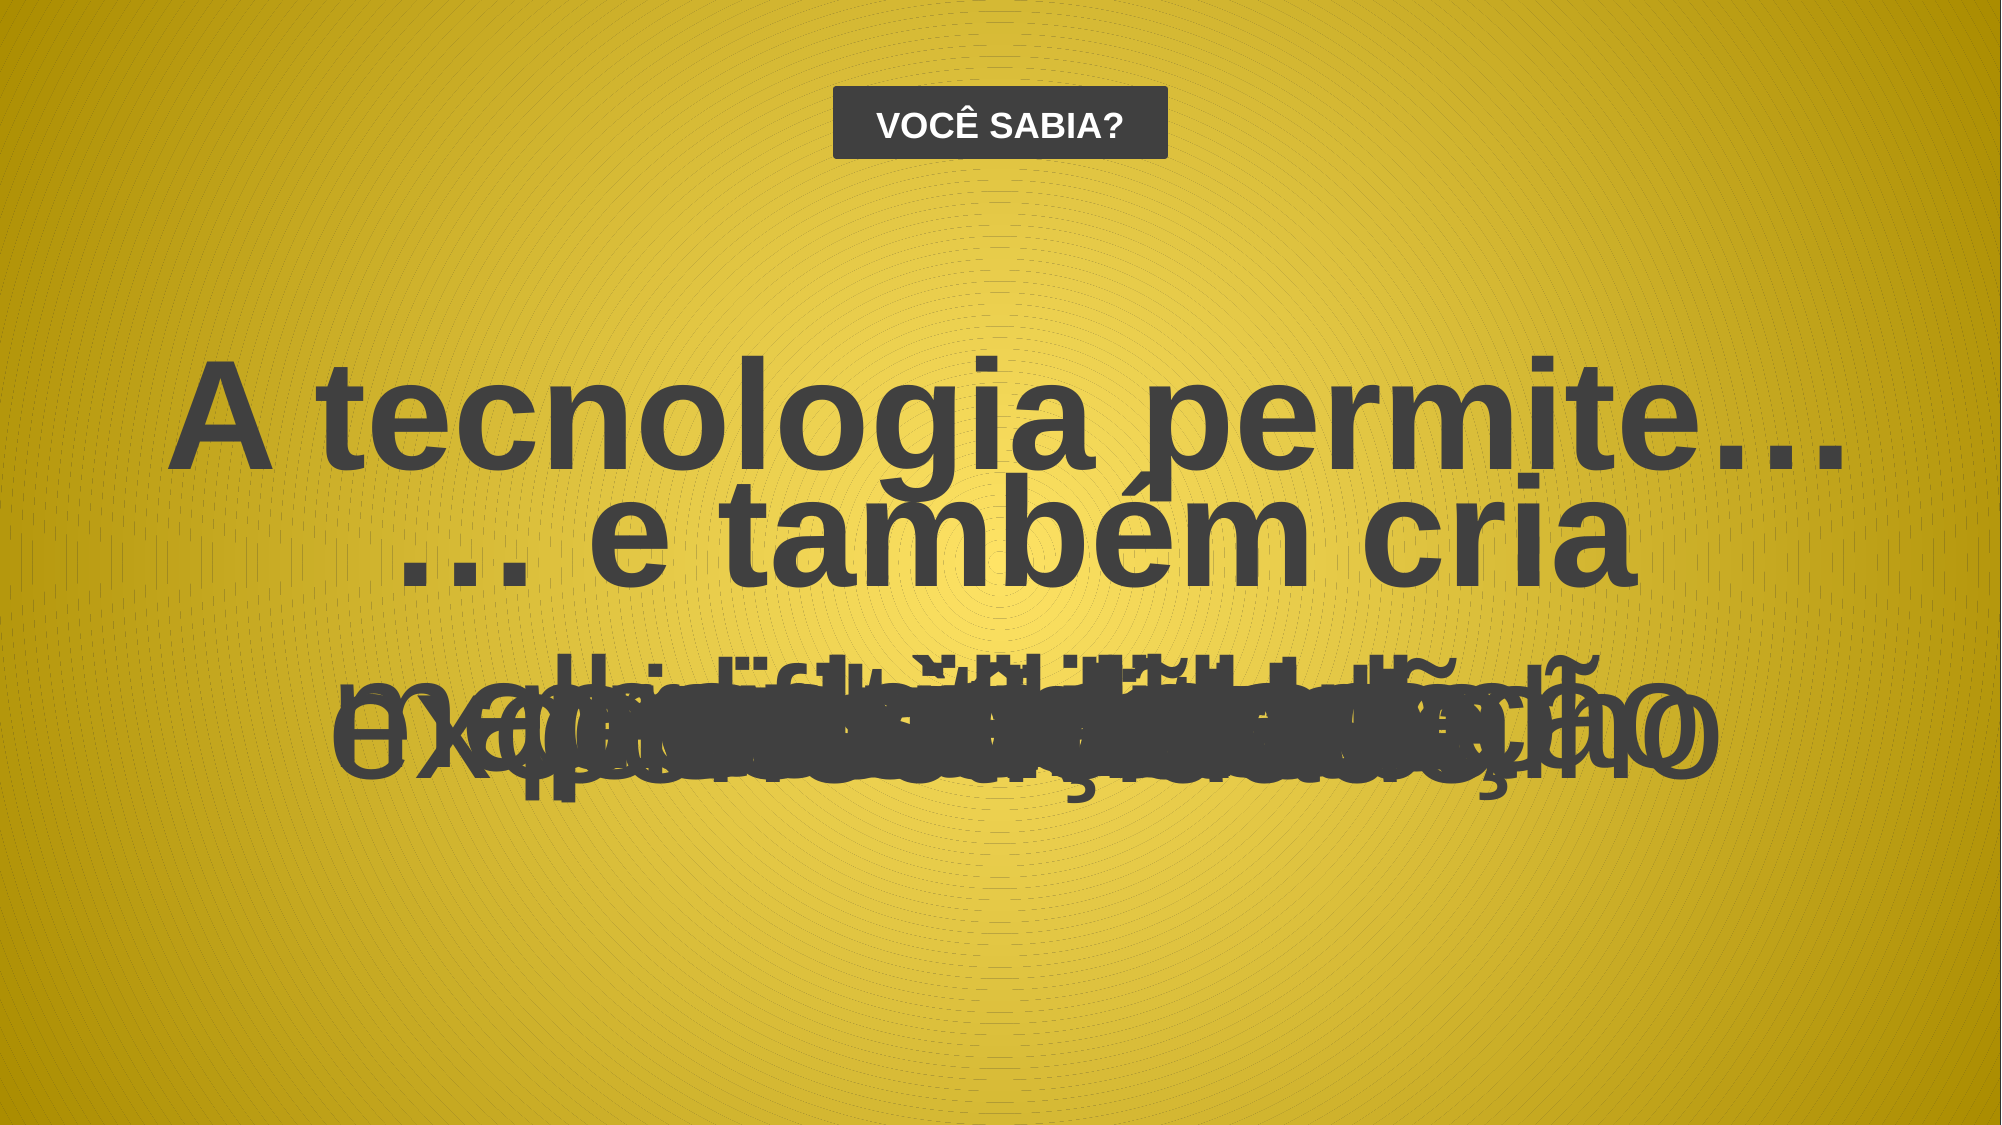

VOCÊ SABIA?
A tecnologia permite…
… e também cria
melhor colaboração
previsibilidade
produtividade
apoio à decisão
distrações
ansiedade
eficiência
isolamento
excesso de trabalho
velocidade
conectividade